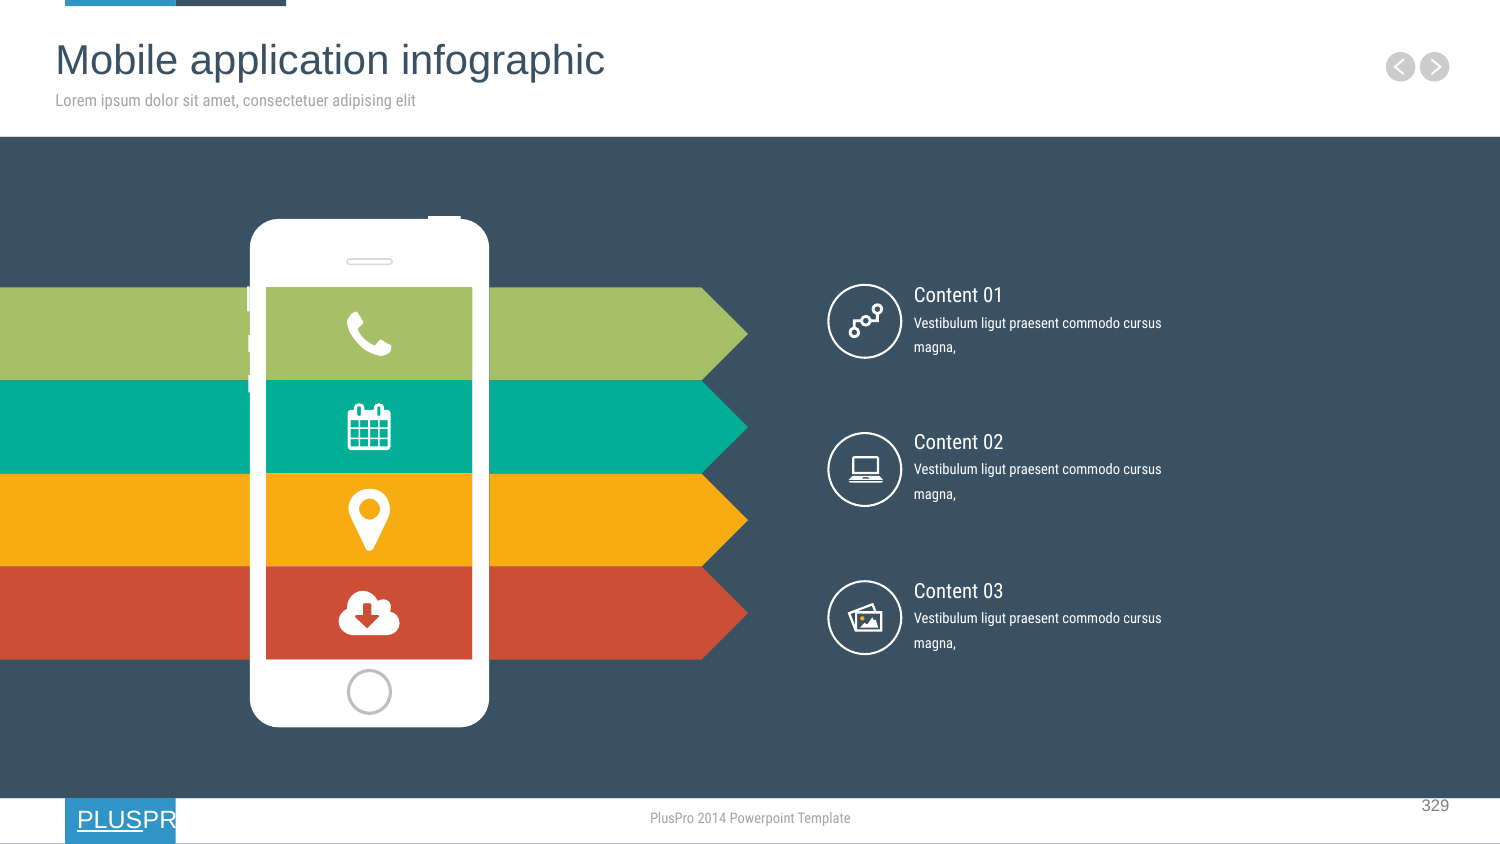

# Mobile application infographic
Lorem ipsum dolor sit amet, consectetuer adipising elit

Content 01
Vestibulum ligut praesent commodo cursus magna,

Content 02
Vestibulum ligut praesent commodo cursus magna,

Content 03
Vestibulum ligut praesent commodo cursus magna,

329